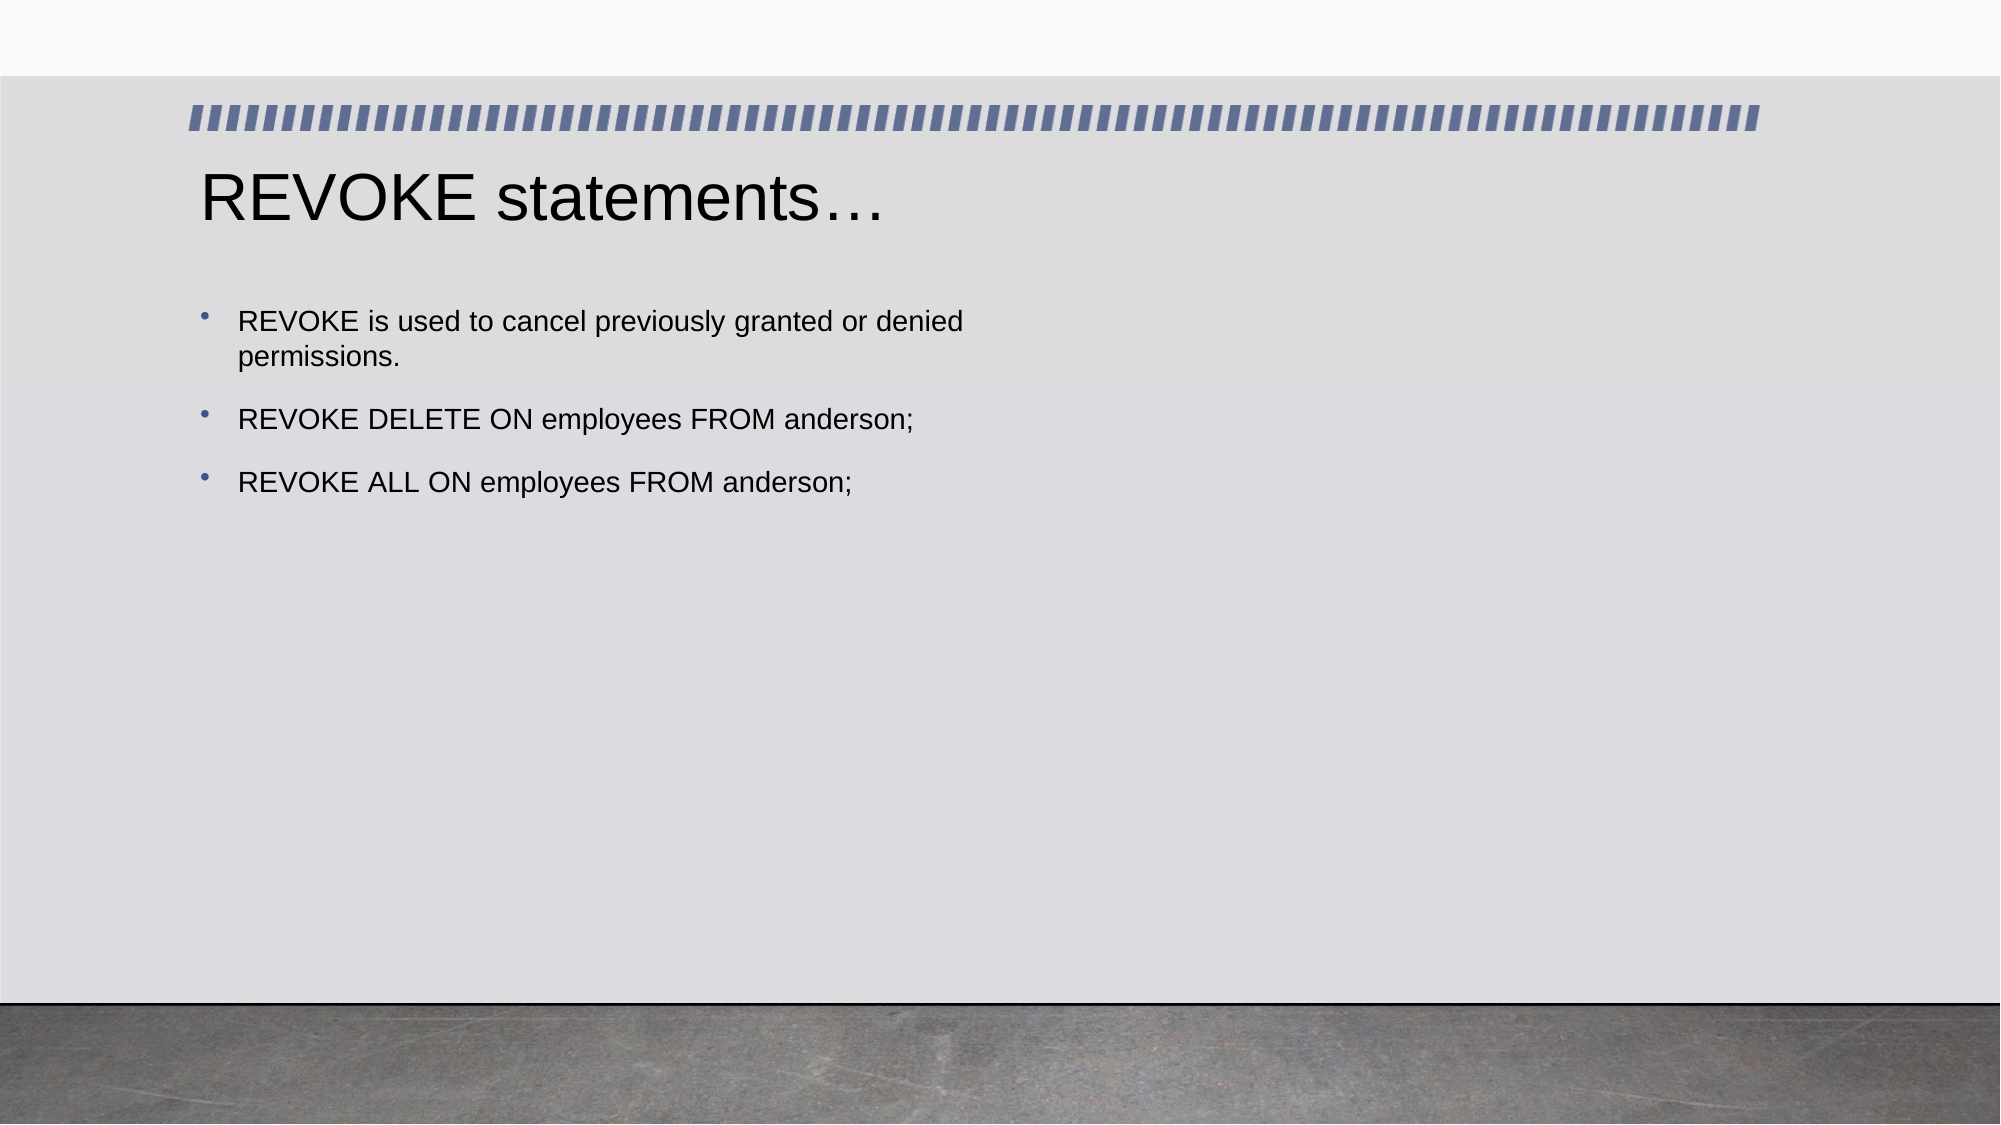

# REVOKE statements…
REVOKE is used to cancel previously granted or denied permissions.
REVOKE DELETE ON employees FROM anderson;
REVOKE ALL ON employees FROM anderson;